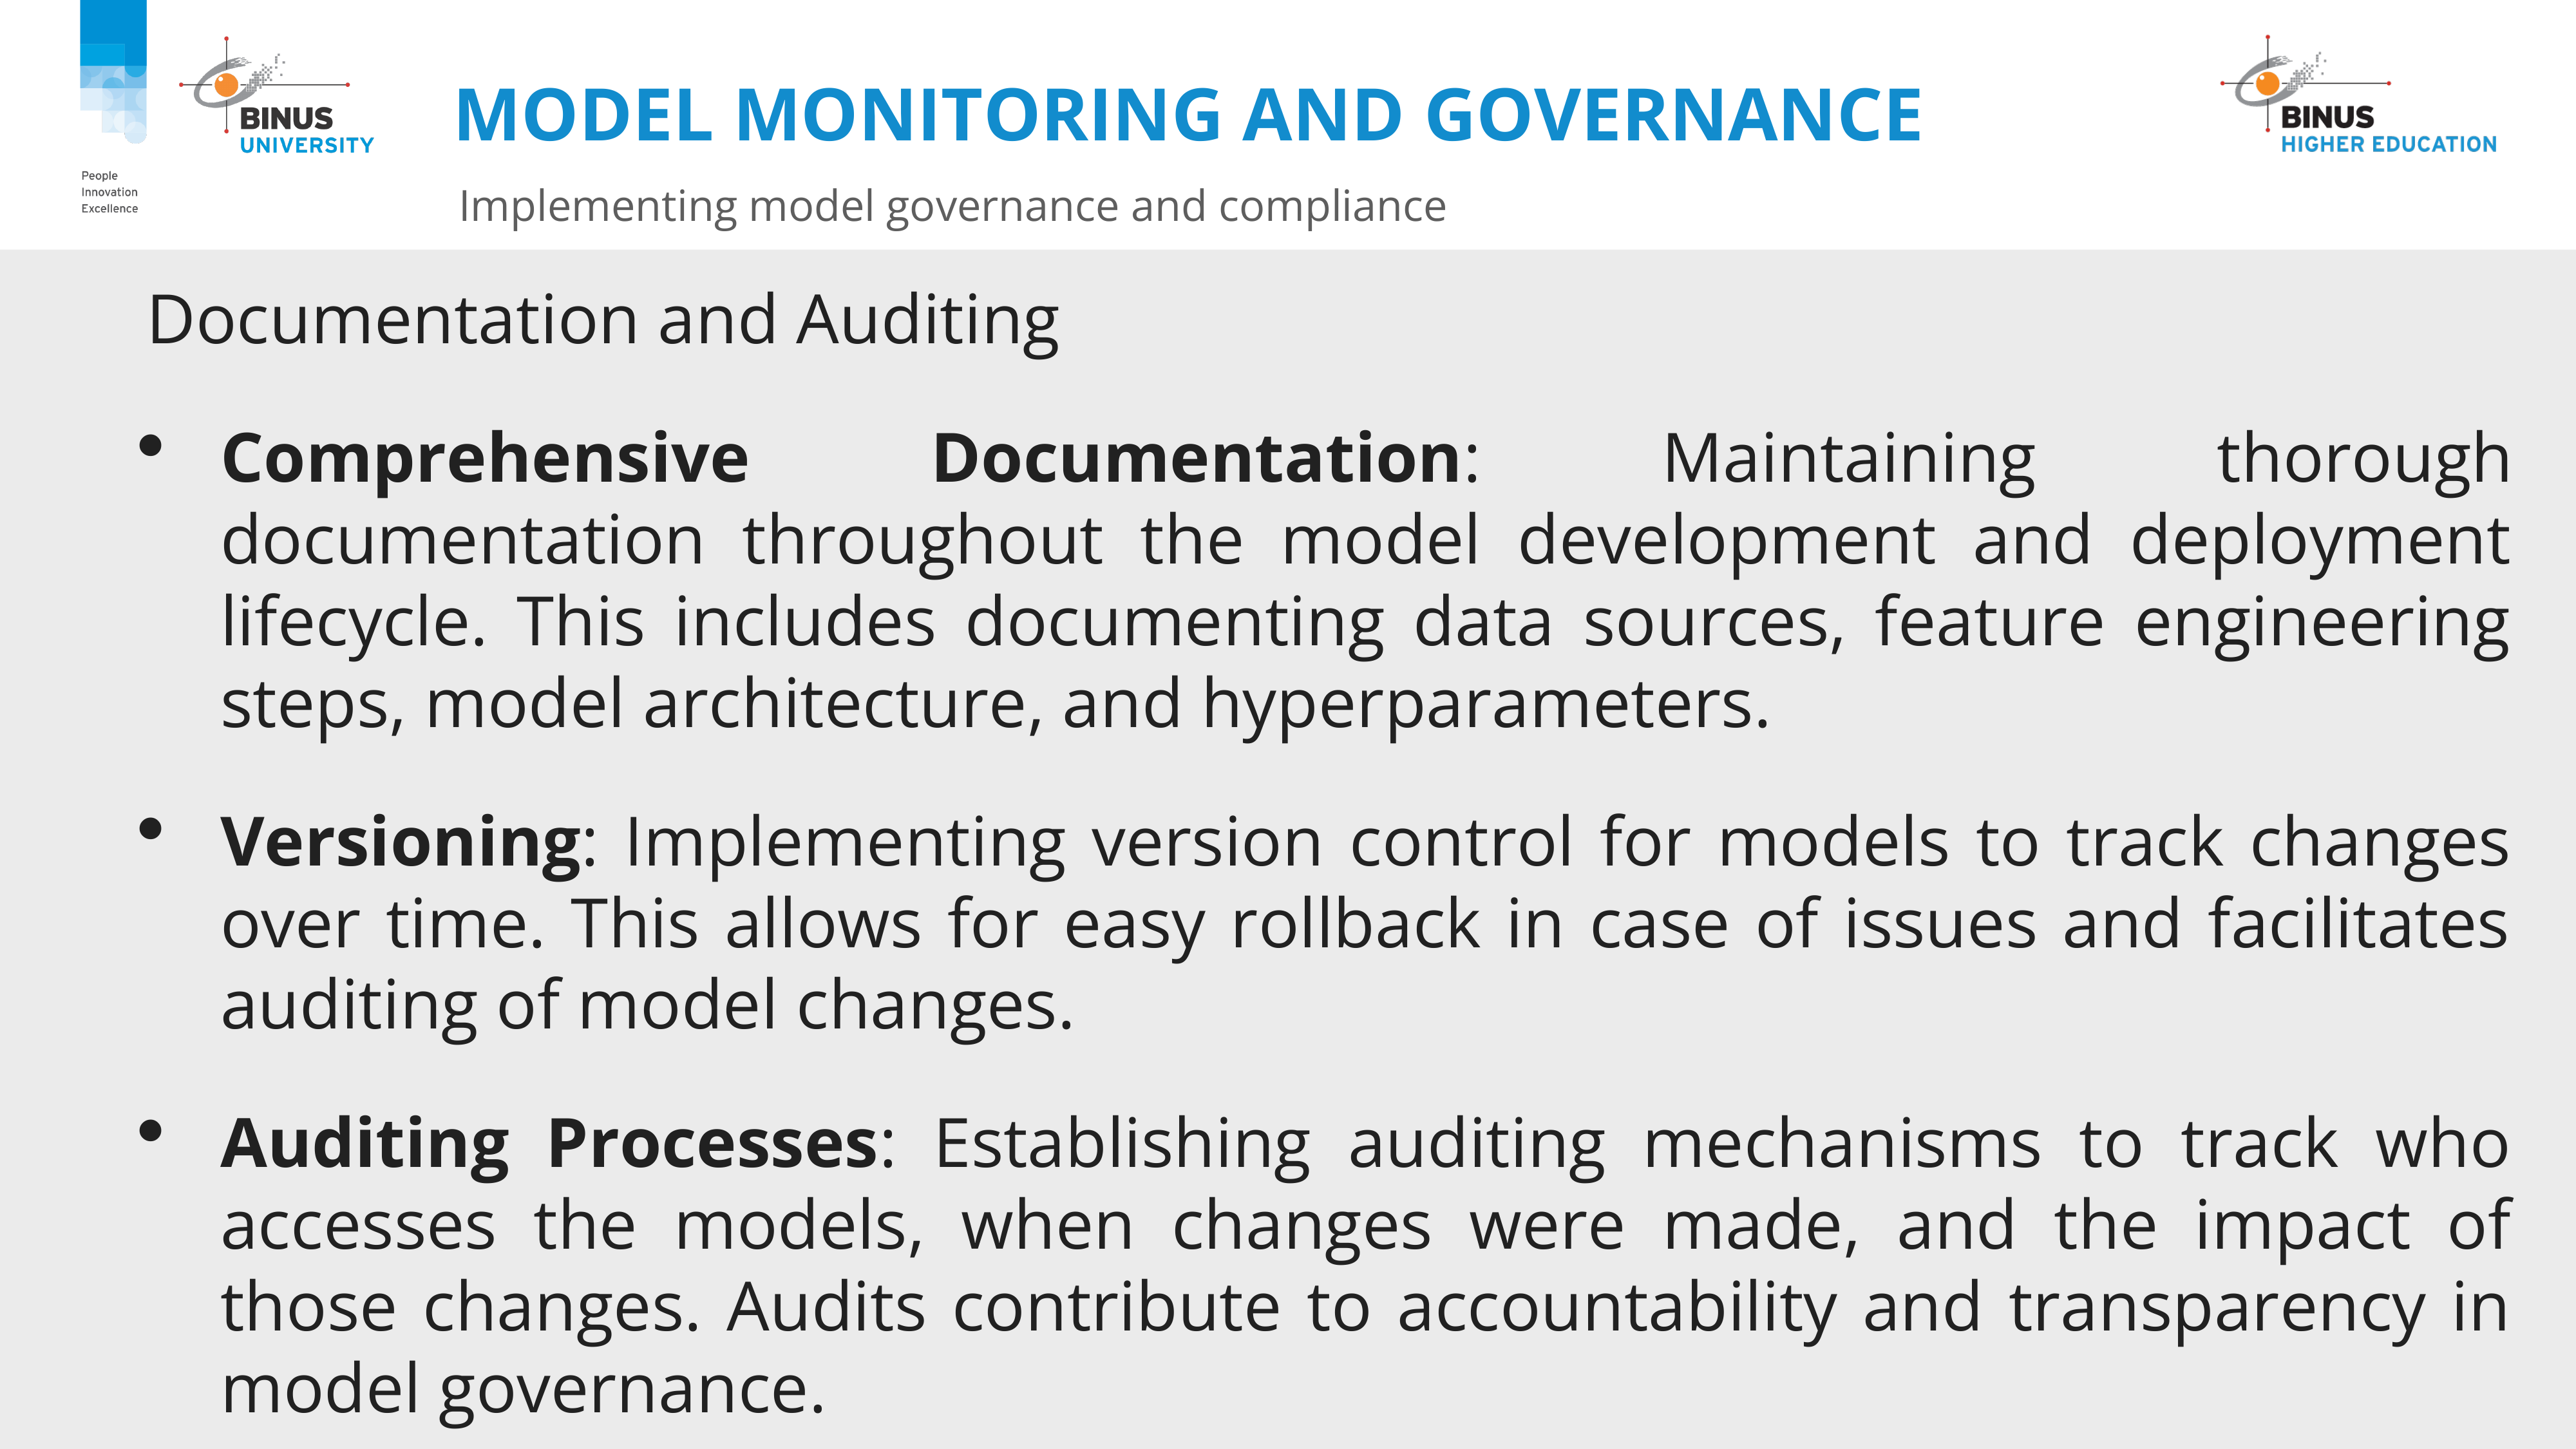

# Model Monitoring and Governance
Implementing model governance and compliance
Documentation and Auditing
Comprehensive Documentation: Maintaining thorough documentation throughout the model development and deployment lifecycle. This includes documenting data sources, feature engineering steps, model architecture, and hyperparameters.
Versioning: Implementing version control for models to track changes over time. This allows for easy rollback in case of issues and facilitates auditing of model changes.
Auditing Processes: Establishing auditing mechanisms to track who accesses the models, when changes were made, and the impact of those changes. Audits contribute to accountability and transparency in model governance.